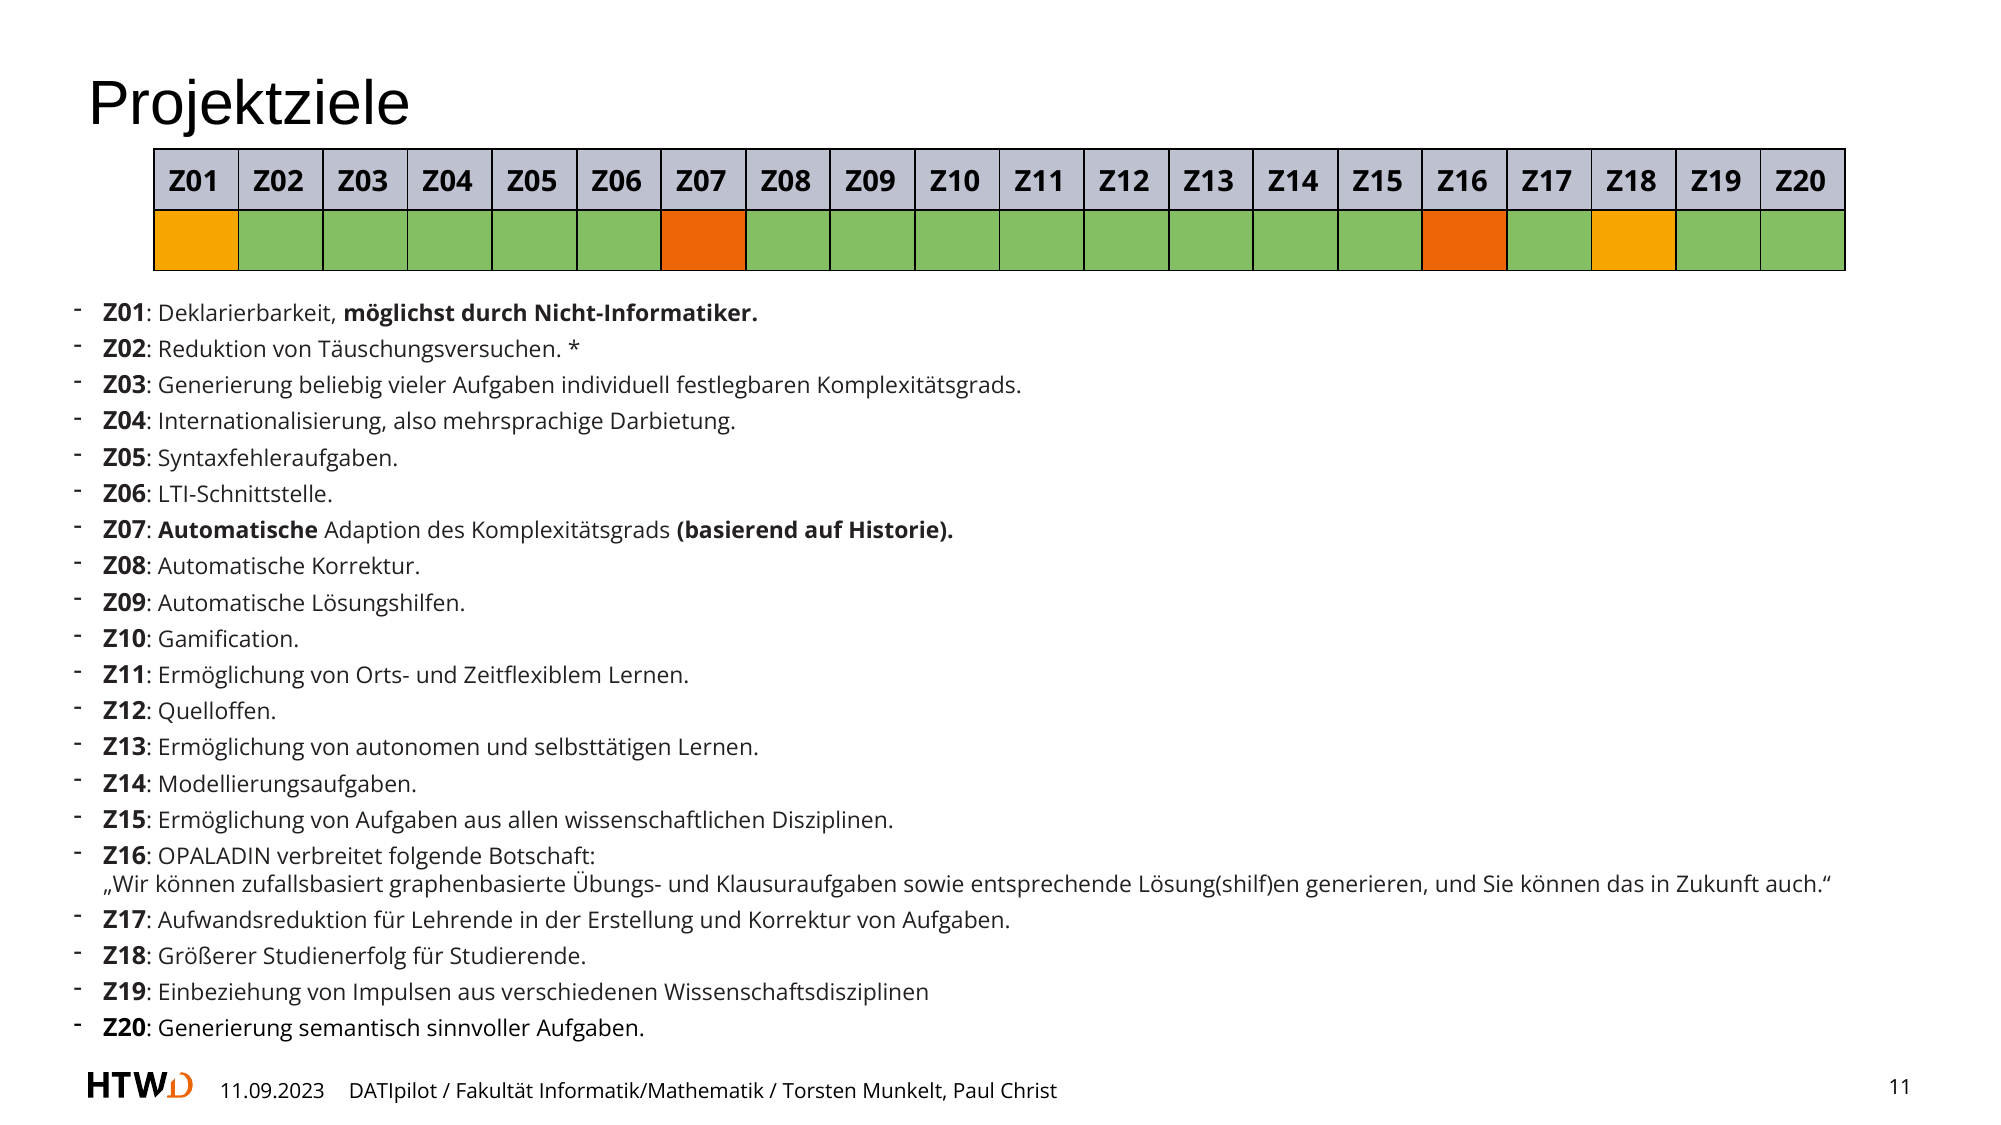

# Projektziele
| Z01 | Z02 | Z03 | Z04 | Z05 | Z06 | Z07 | Z08 | Z09 | Z10 | Z11 | Z12 | Z13 | Z14 | Z15 | Z16 | Z17 | Z18 | Z19 | Z20 |
| --- | --- | --- | --- | --- | --- | --- | --- | --- | --- | --- | --- | --- | --- | --- | --- | --- | --- | --- | --- |
|  |  |  |  |  |  |  |  |  |  |  |  |  |  |  |  |  |  |  |  |
Z01: Deklarierbarkeit, möglichst durch Nicht-Informatiker.
Z02: Reduktion von Täuschungsversuchen. *
Z03: Generierung beliebig vieler Aufgaben individuell festlegbaren Komplexitätsgrads.
Z04: Internationalisierung, also mehrsprachige Darbietung.
Z05: Syntaxfehleraufgaben.
Z06: LTI-Schnittstelle.
Z07: Automatische Adaption des Komplexitätsgrads (basierend auf Historie).
Z08: Automatische Korrektur.
Z09: Automatische Lösungshilfen.
Z10: Gamification.
Z11: Ermöglichung von Orts- und Zeitflexiblem Lernen.
Z12: Quelloffen.
Z13: Ermöglichung von autonomen und selbsttätigen Lernen.
Z14: Modellierungsaufgaben.
Z15: Ermöglichung von Aufgaben aus allen wissenschaftlichen Disziplinen.
Z16: OPALADIN verbreitet folgende Botschaft:
„Wir können zufallsbasiert graphenbasierte Übungs- und Klausuraufgaben sowie entsprechende Lösung(shilf)en generieren, und Sie können das in Zukunft auch.“
Z17: Aufwandsreduktion für Lehrende in der Erstellung und Korrektur von Aufgaben.
Z18: Größerer Studienerfolg für Studierende.
Z19: Einbeziehung von Impulsen aus verschiedenen Wissenschaftsdisziplinen
Z20: Generierung semantisch sinnvoller Aufgaben.
11.09.2023
DATIpilot / Fakultät Informatik/Mathematik / Torsten Munkelt, Paul Christ
11